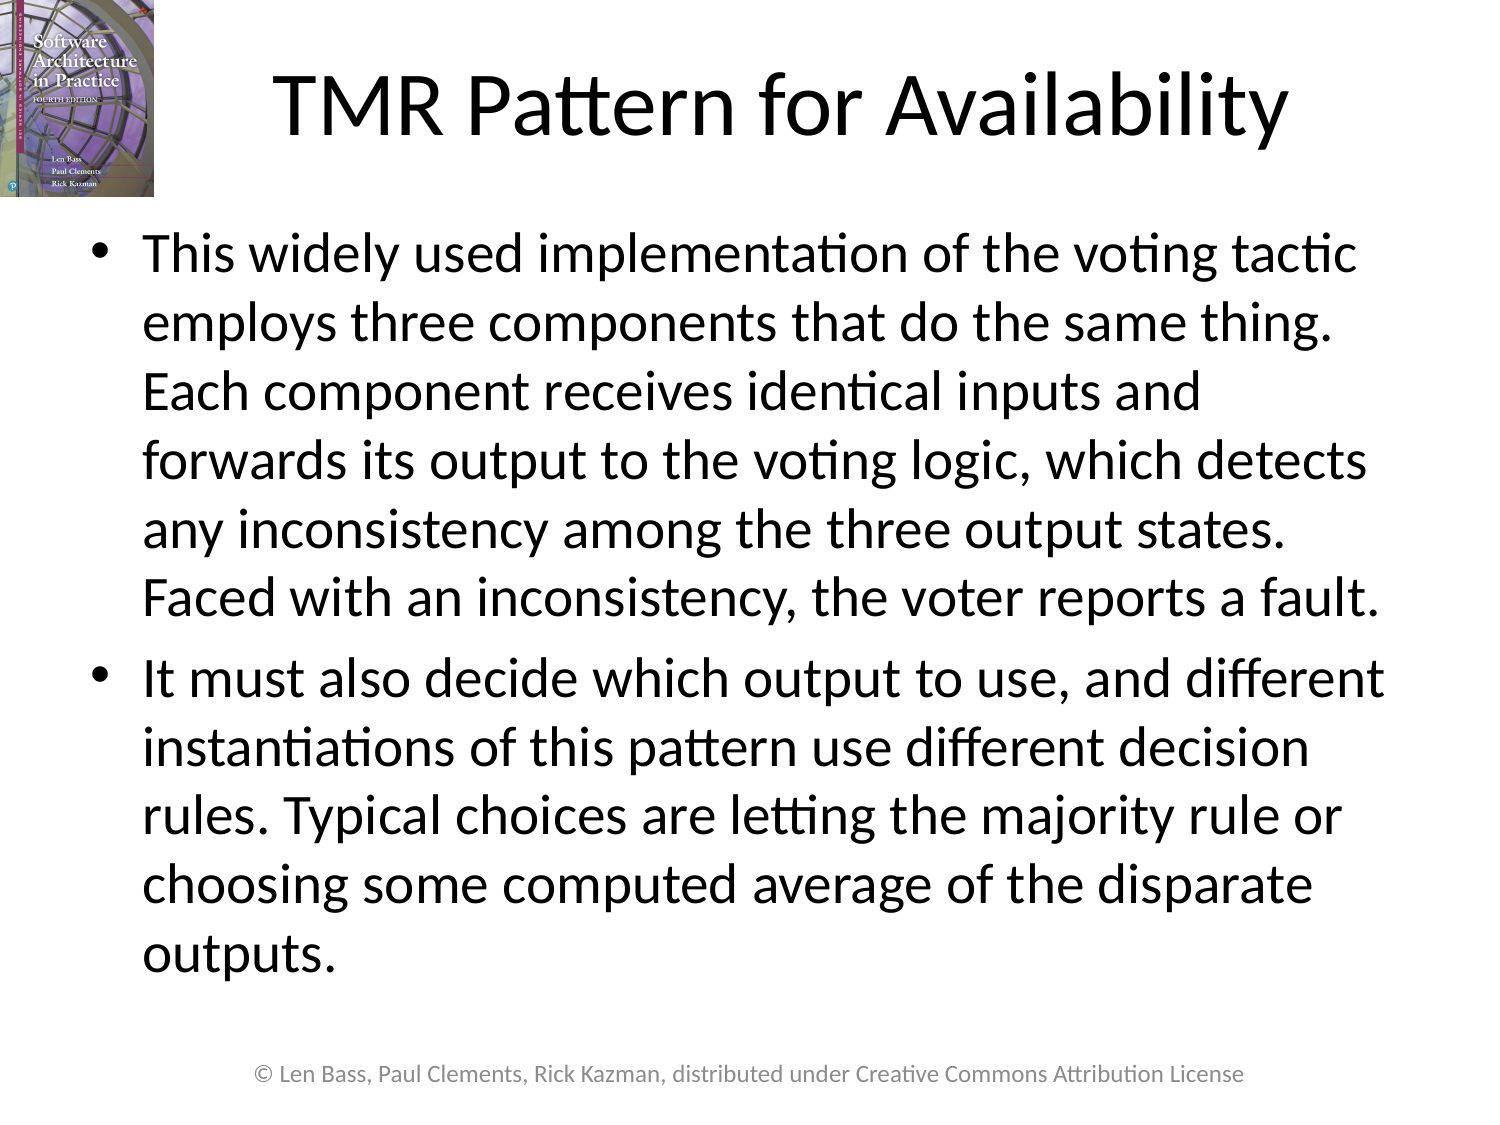

# TMR Pattern for Availability
This widely used implementation of the voting tactic employs three components that do the same thing. Each component receives identical inputs and forwards its output to the voting logic, which detects any inconsistency among the three output states. Faced with an inconsistency, the voter reports a fault.
It must also decide which output to use, and different instantiations of this pattern use different decision rules. Typical choices are letting the majority rule or choosing some computed average of the disparate outputs.
© Len Bass, Paul Clements, Rick Kazman, distributed under Creative Commons Attribution License